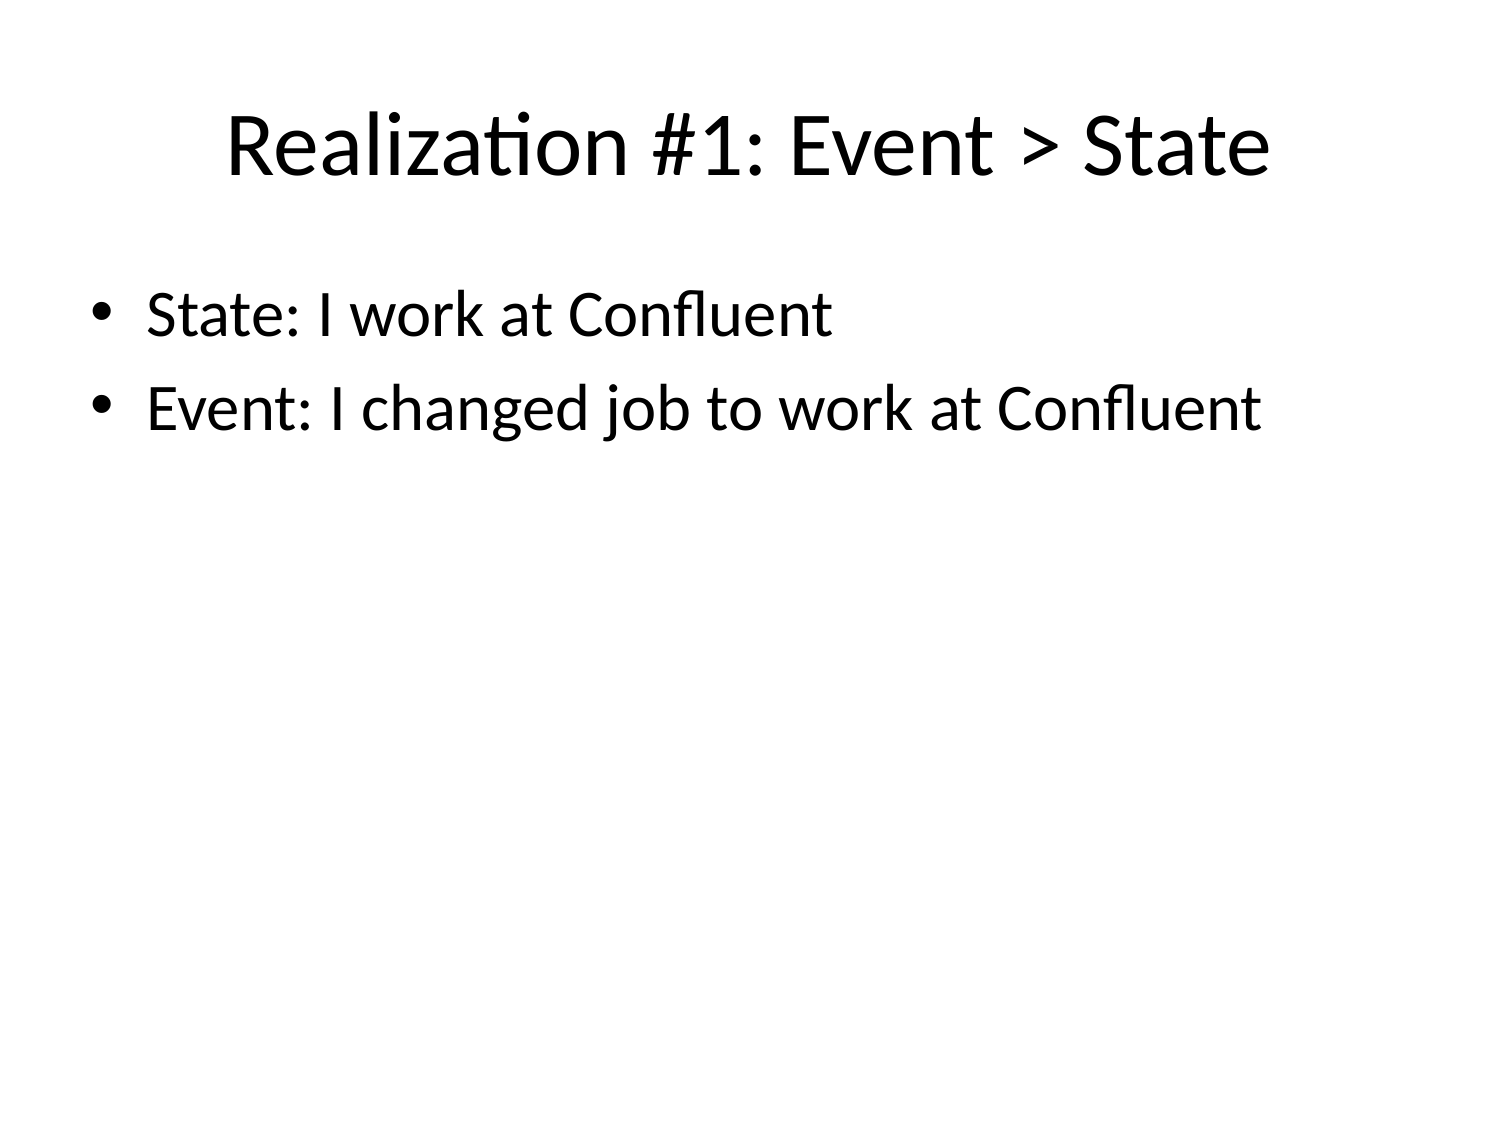

# Realization #1: Event > State
State: I work at Confluent
Event: I changed job to work at Confluent